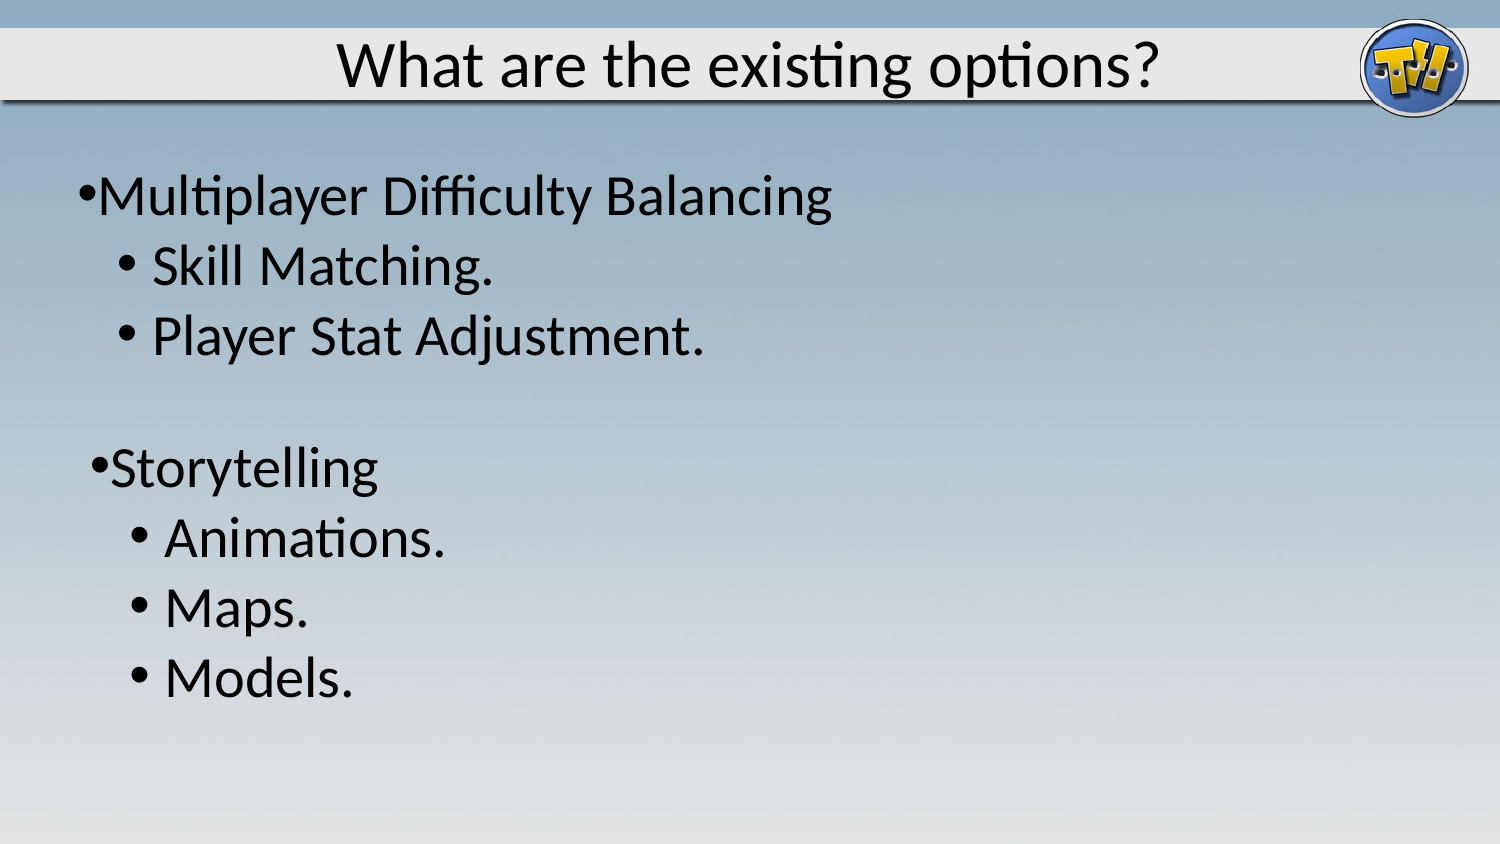

# What are the existing options?
Multiplayer Difficulty Balancing
Skill Matching.
Player Stat Adjustment.

Storytelling
Animations.
Maps.
Models.